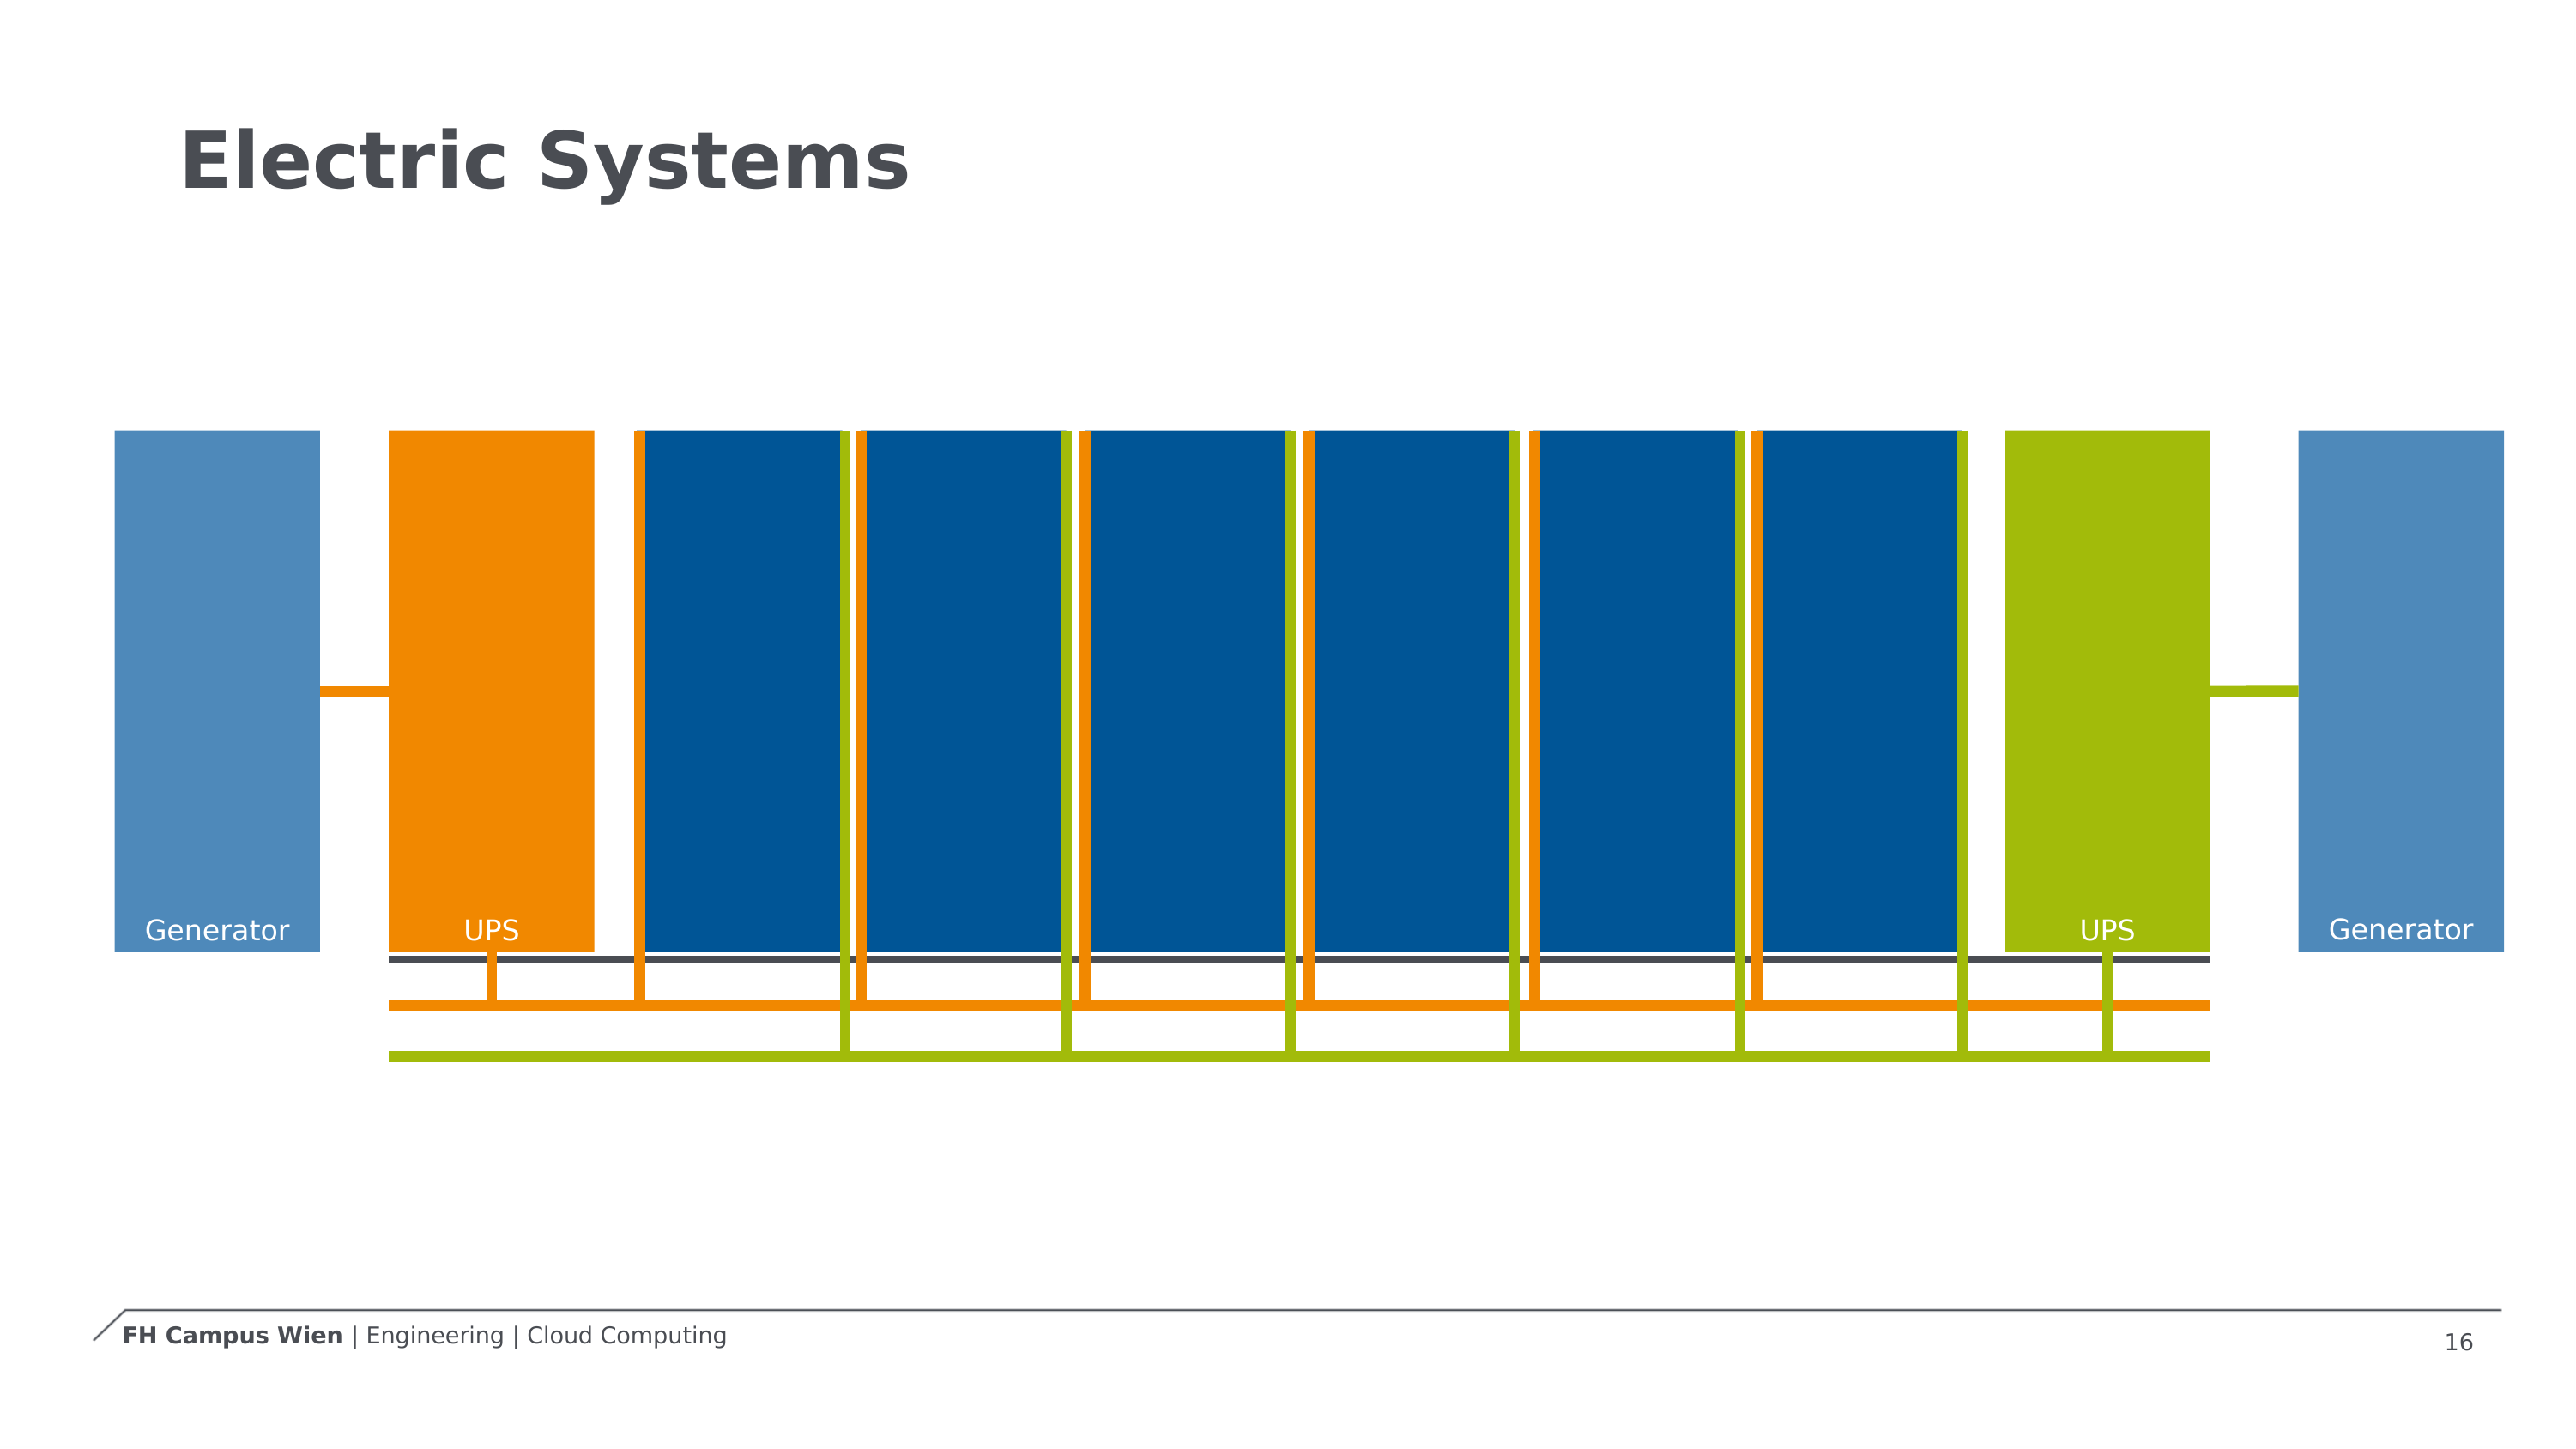

# Electric Systems
Generator
Generator
UPS
UPS